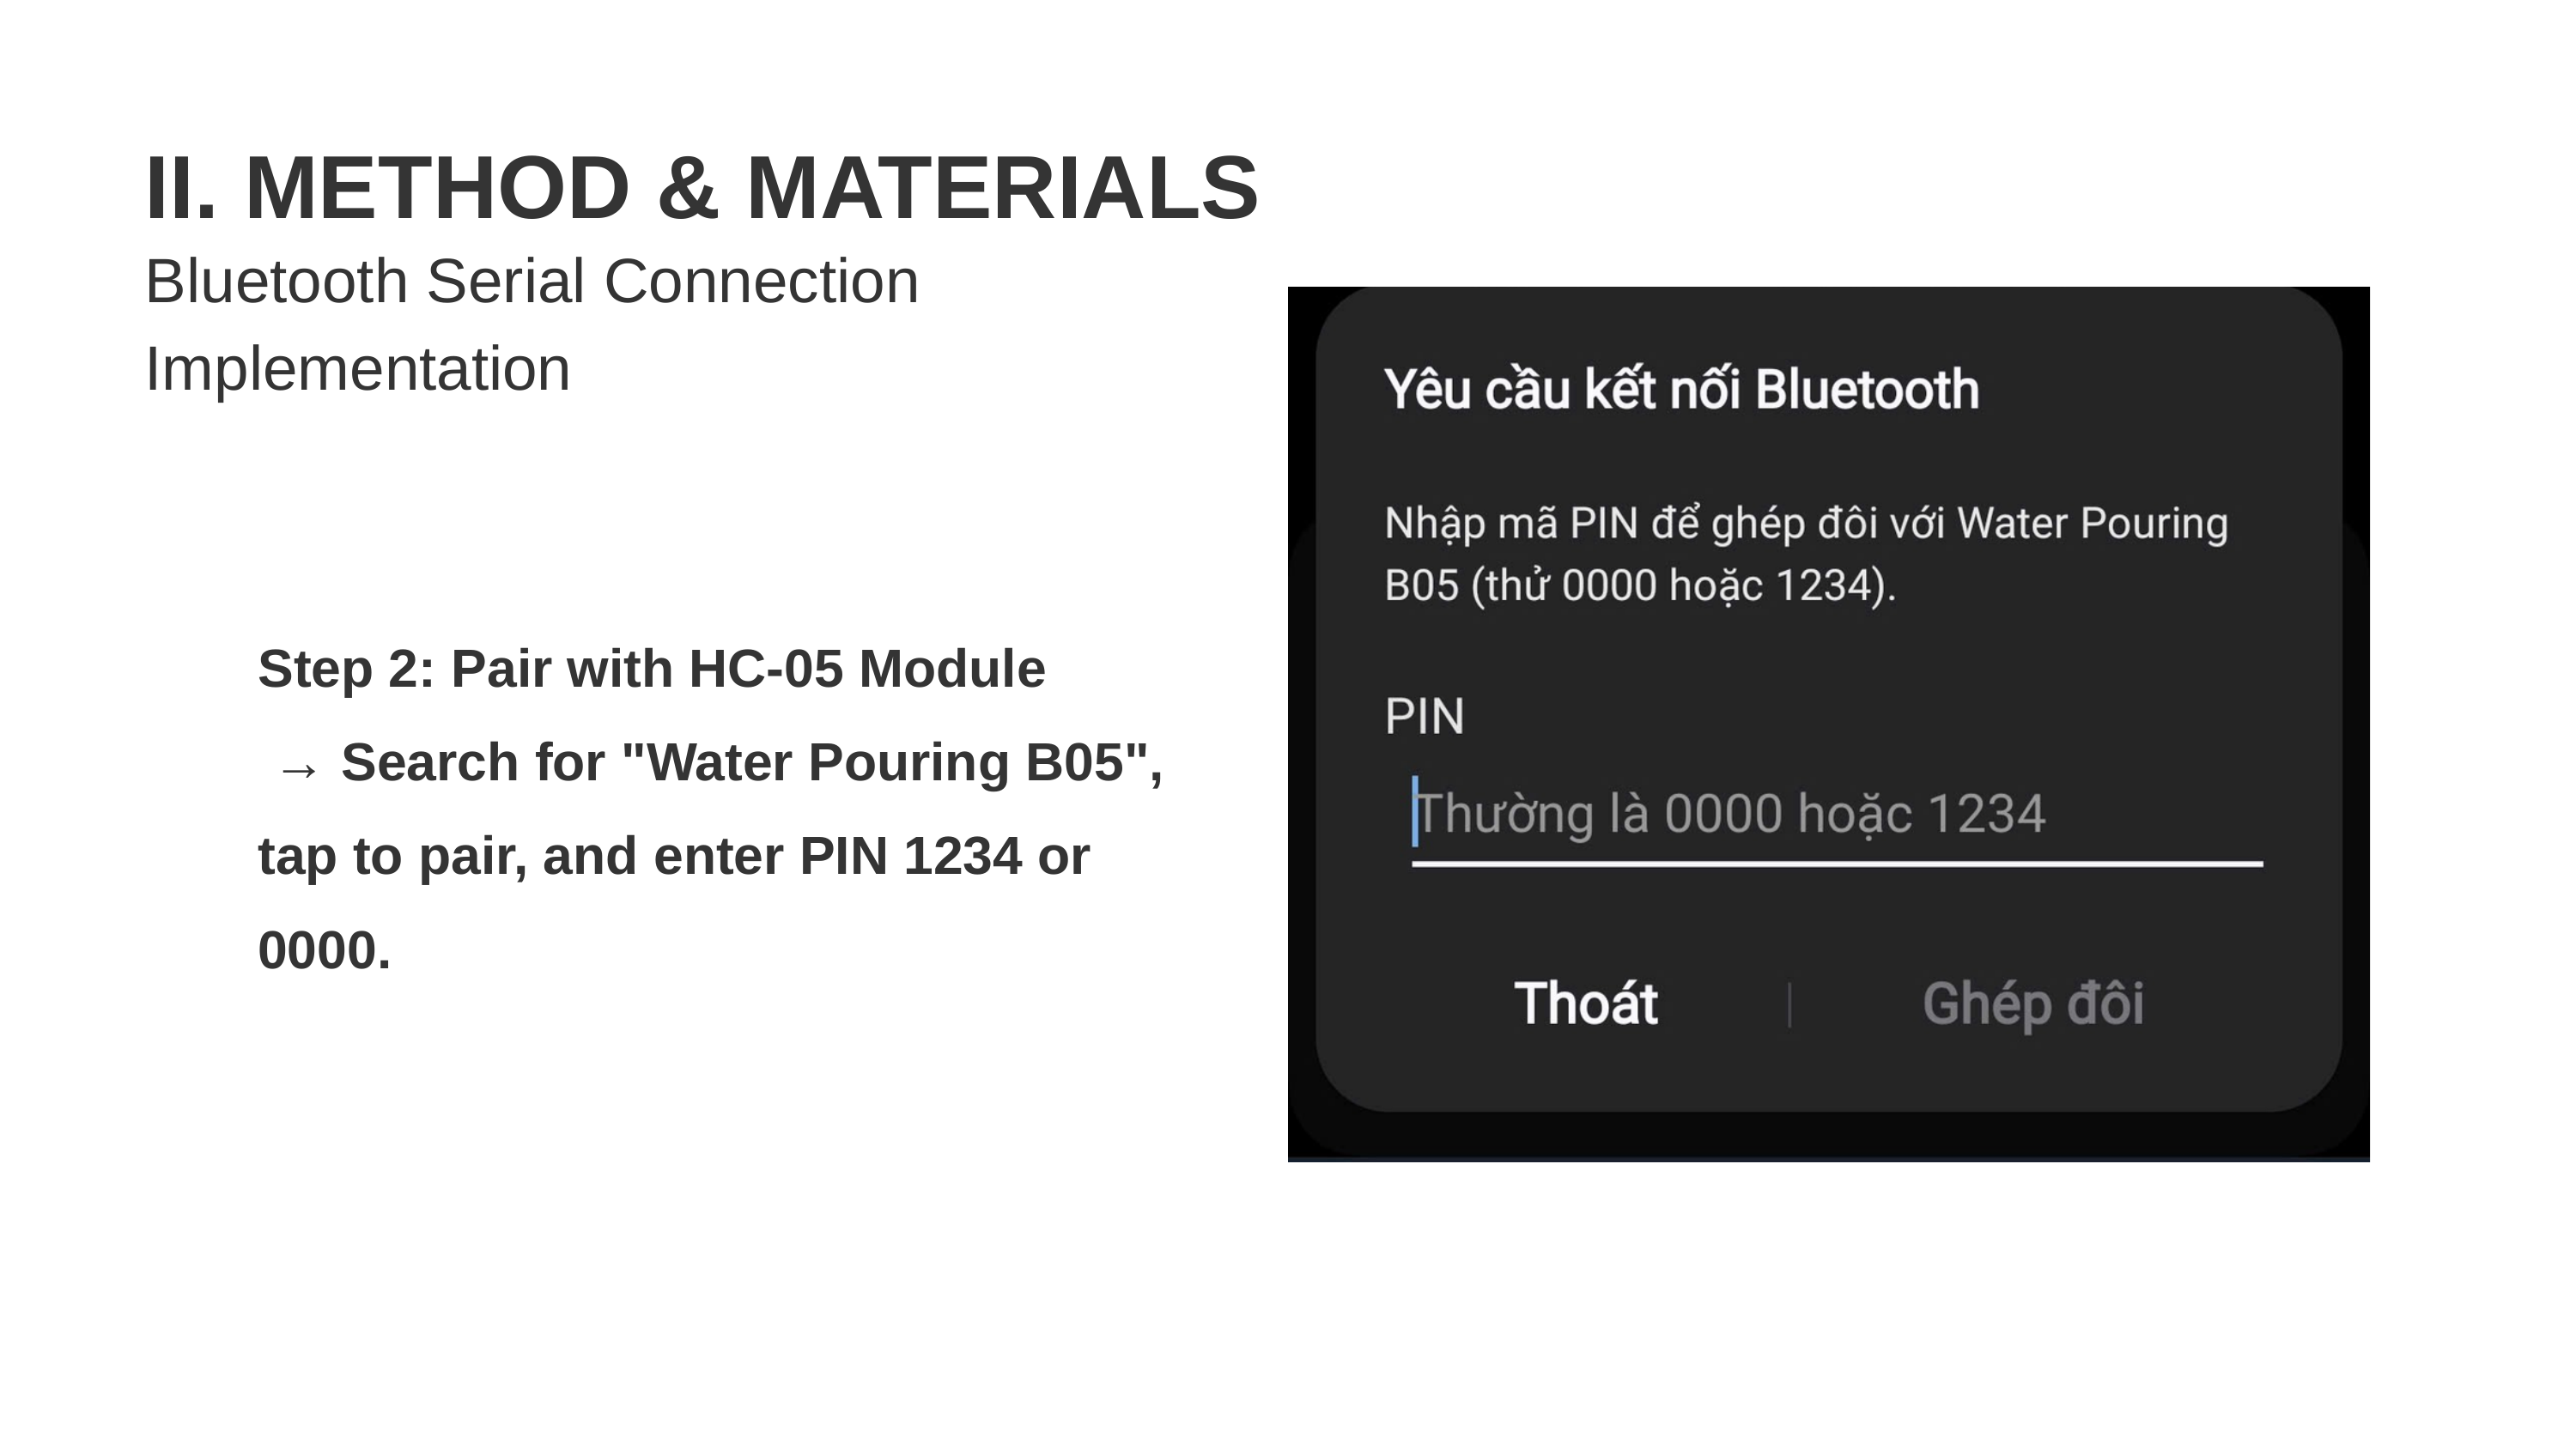

II. METHOD & MATERIALS
Bluetooth Serial Connection Implementation

Step 2: Pair with HC-05 Module
 → Search for "Water Pouring B05", tap to pair, and enter PIN 1234 or 0000.